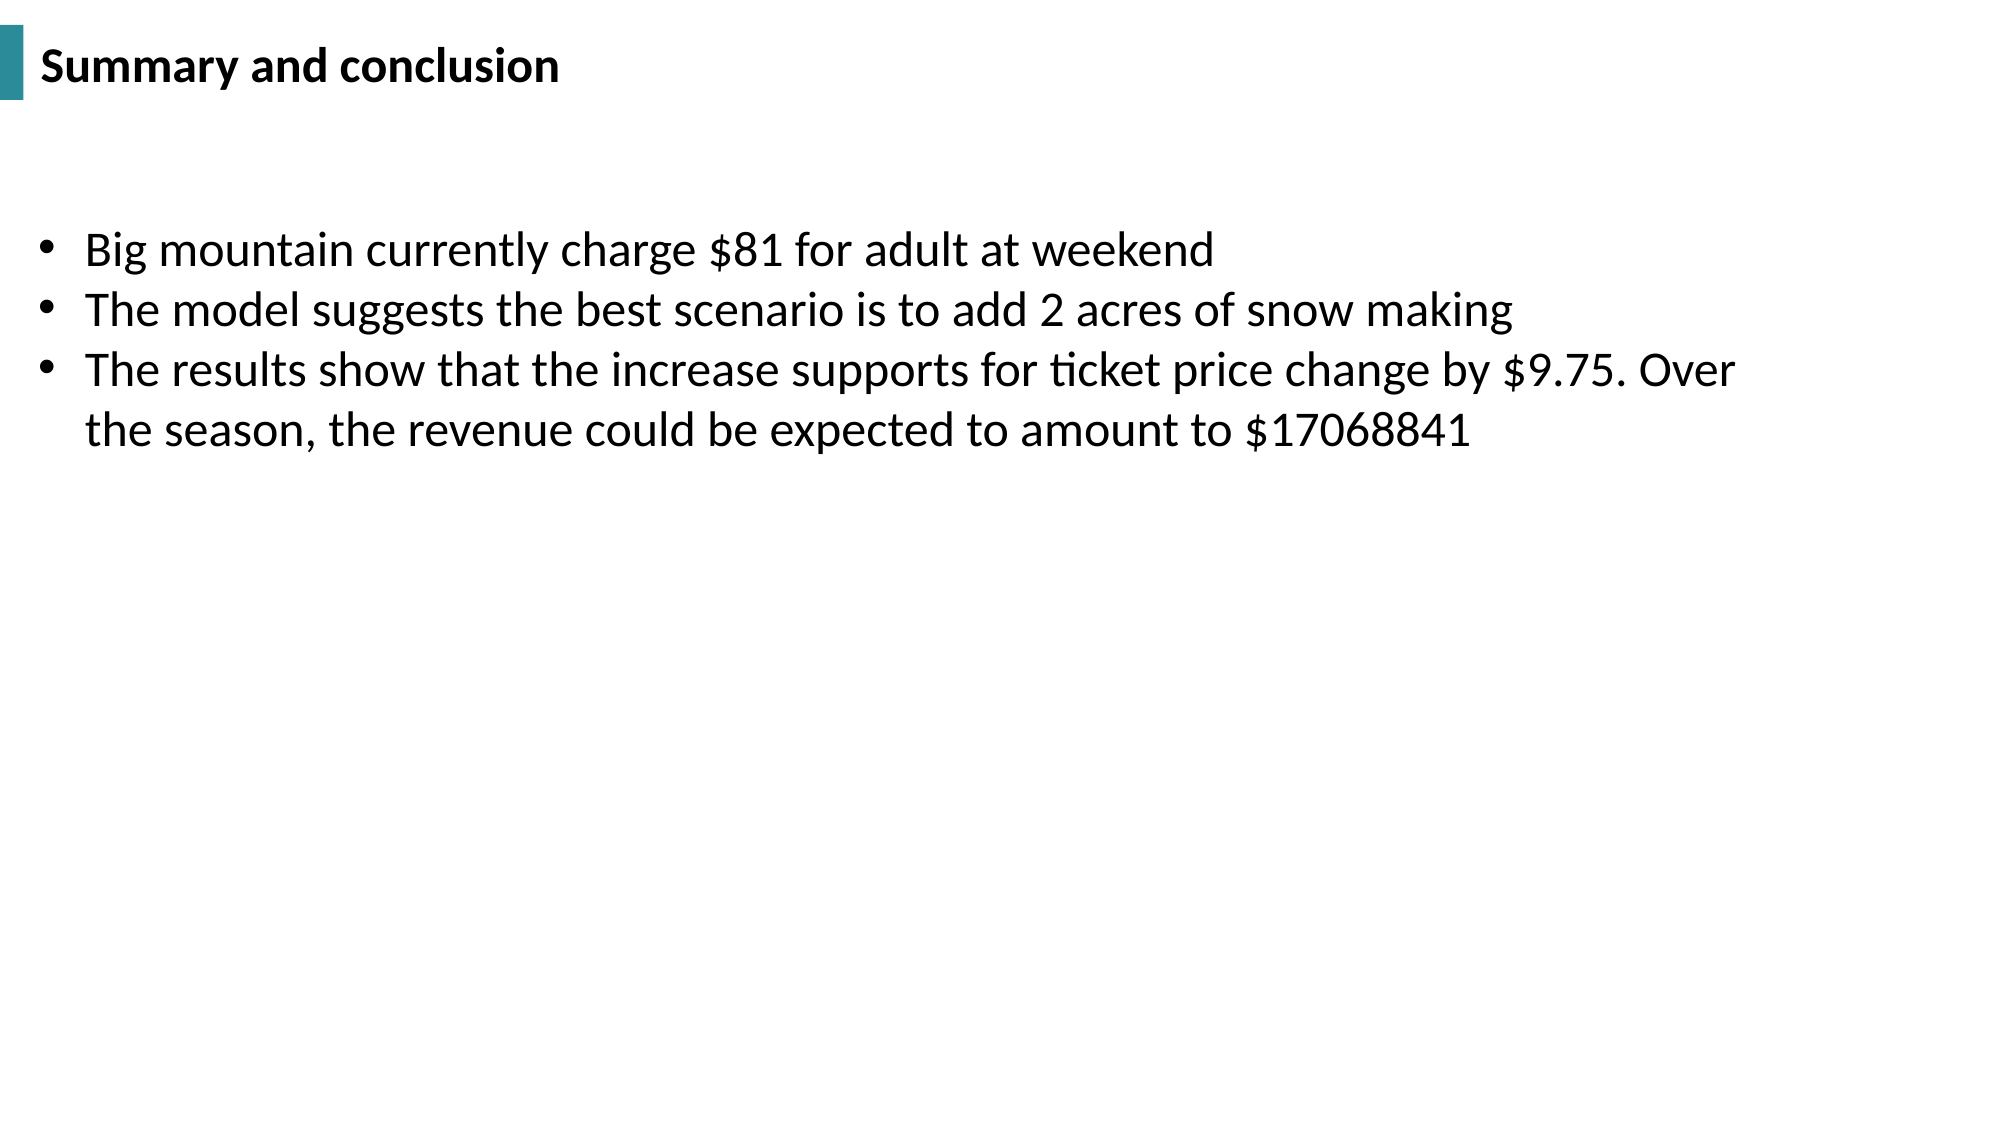

Summary and conclusion
Big mountain currently charge $81 for adult at weekend
The model suggests the best scenario is to add 2 acres of snow making
The results show that the increase supports for ticket price change by $9.75. Over the season, the revenue could be expected to amount to $17068841